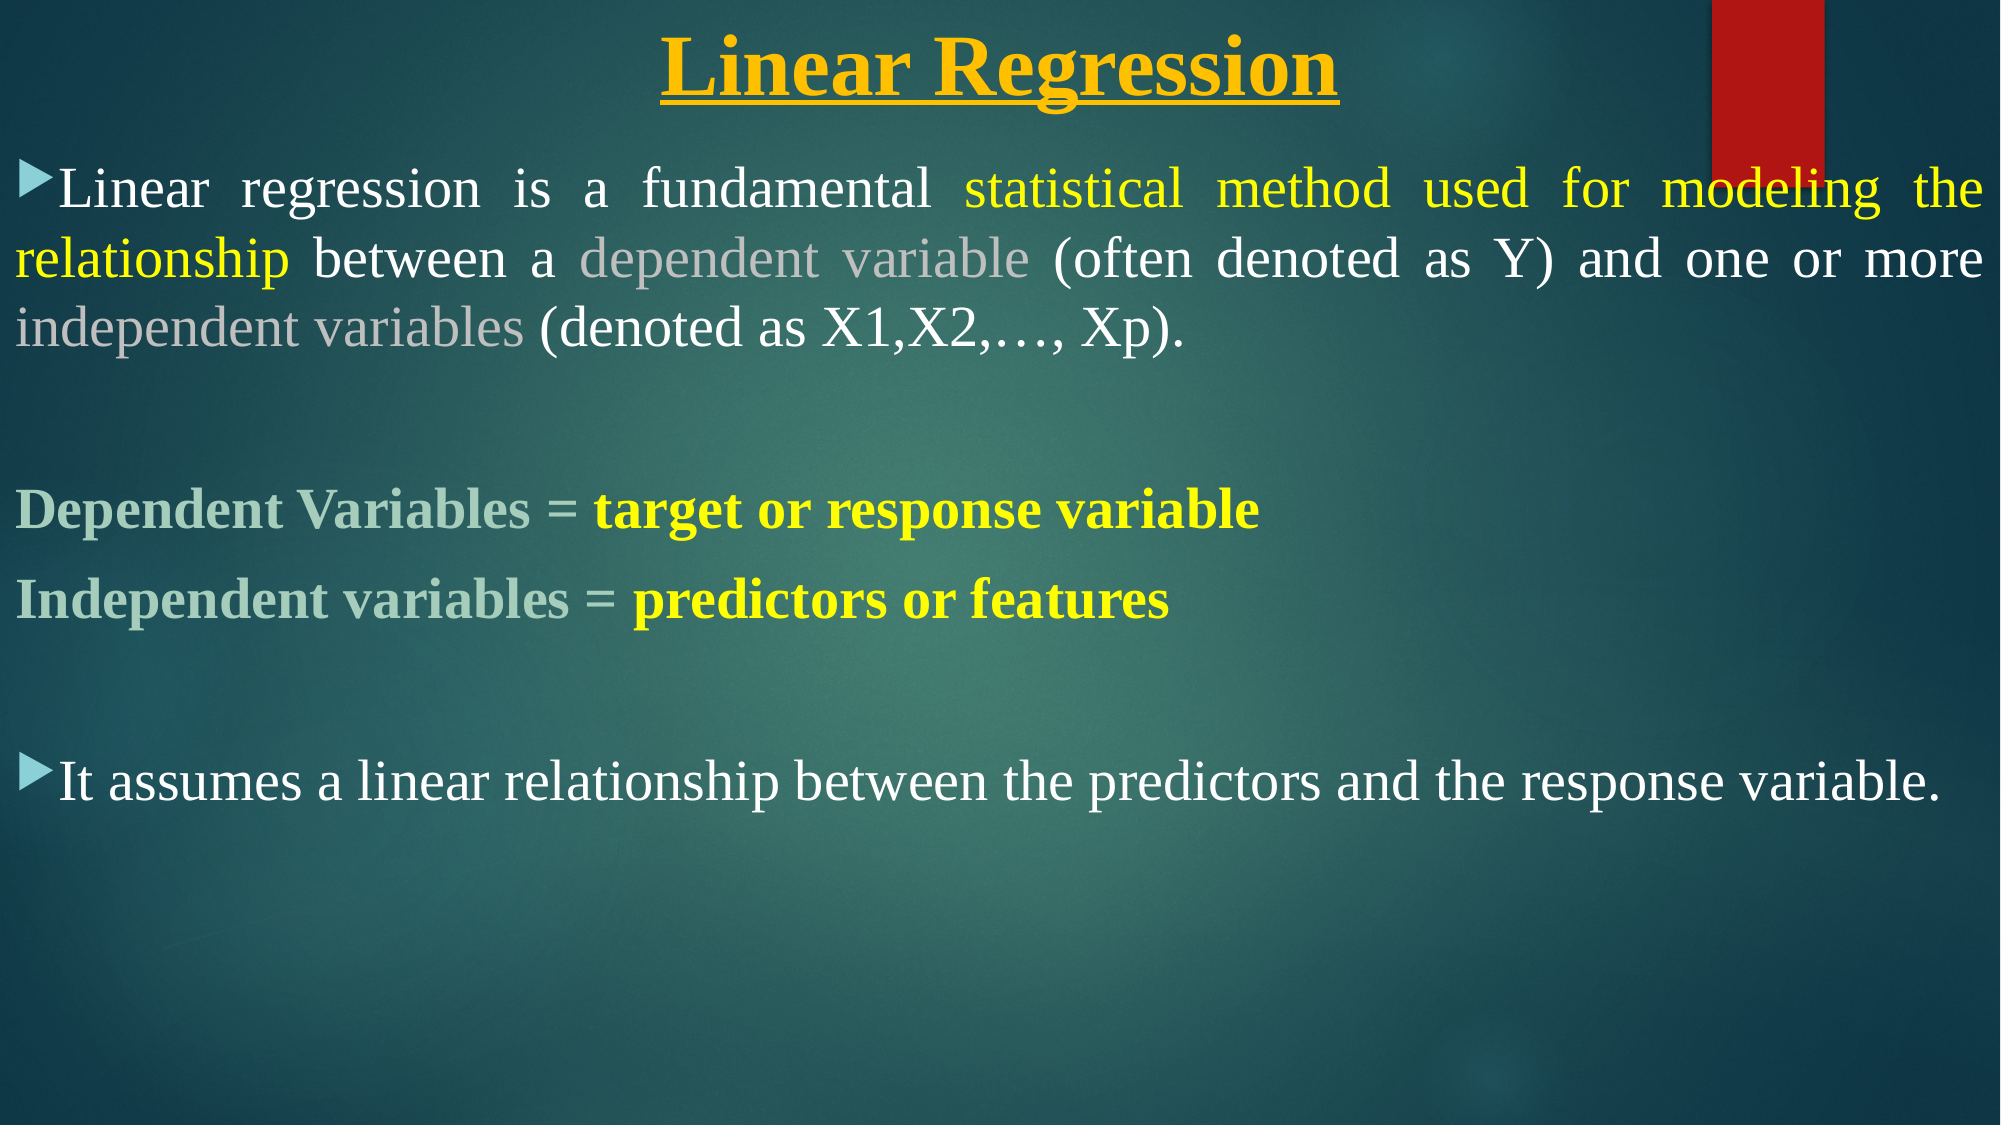

# Linear Regression
Linear regression is a fundamental statistical method used for modeling the relationship between a dependent variable (often denoted as Y) and one or more independent variables (denoted as X1,X2,…, Xp​).

Dependent Variables = target or response variable
Independent variables = predictors or features

It assumes a linear relationship between the predictors and the response variable.